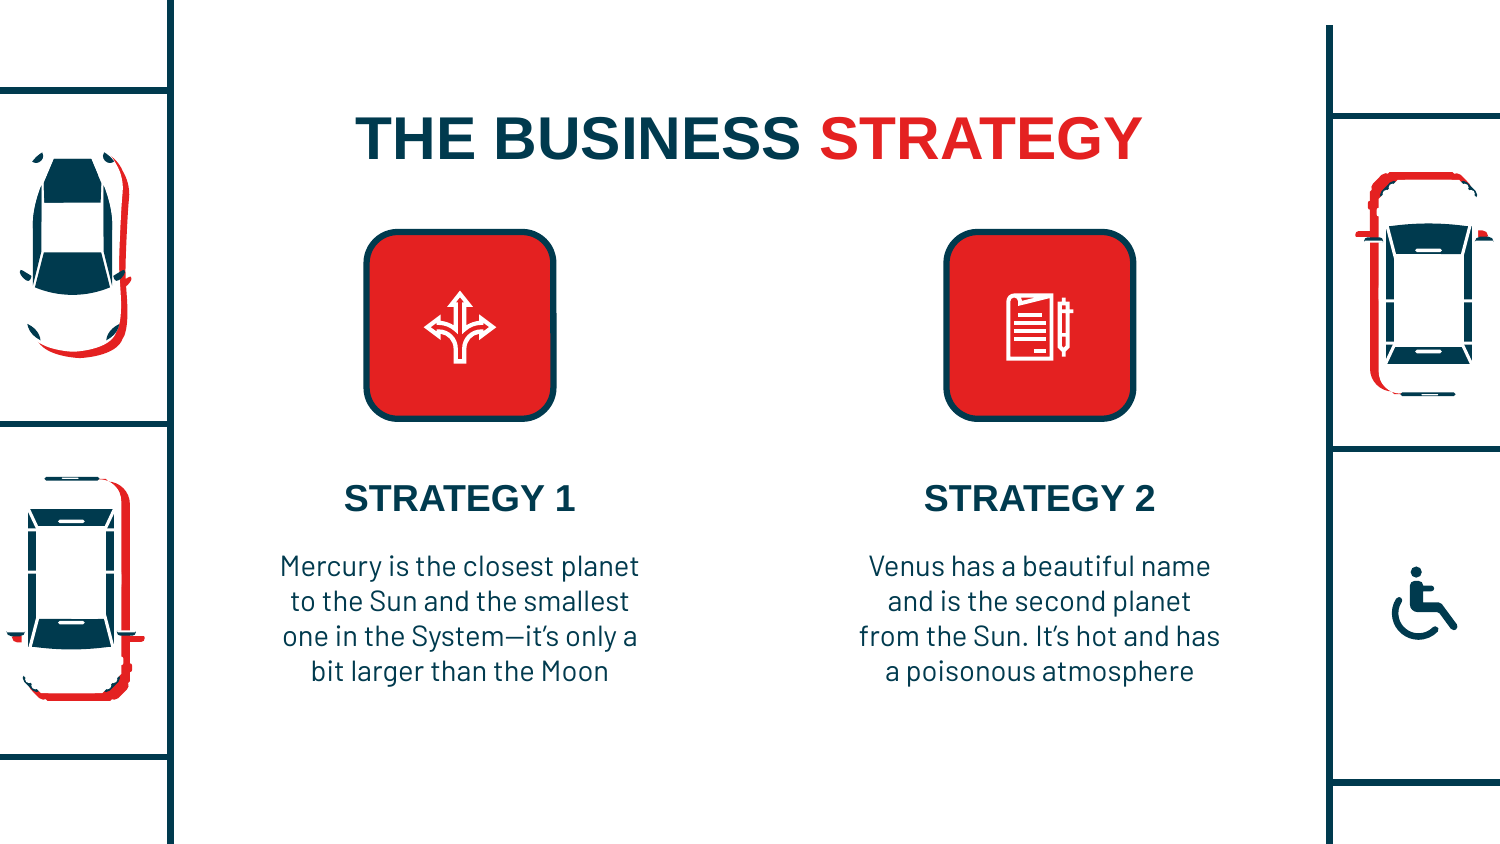

# THE BUSINESS STRATEGY

STRATEGY 1
STRATEGY 2

Mercury is the closest planet to the Sun and the smallest one in the System—it’s only a bit larger than the Moon
Venus has a beautiful name and is the second planet from the Sun. It’s hot and has a poisonous atmosphere